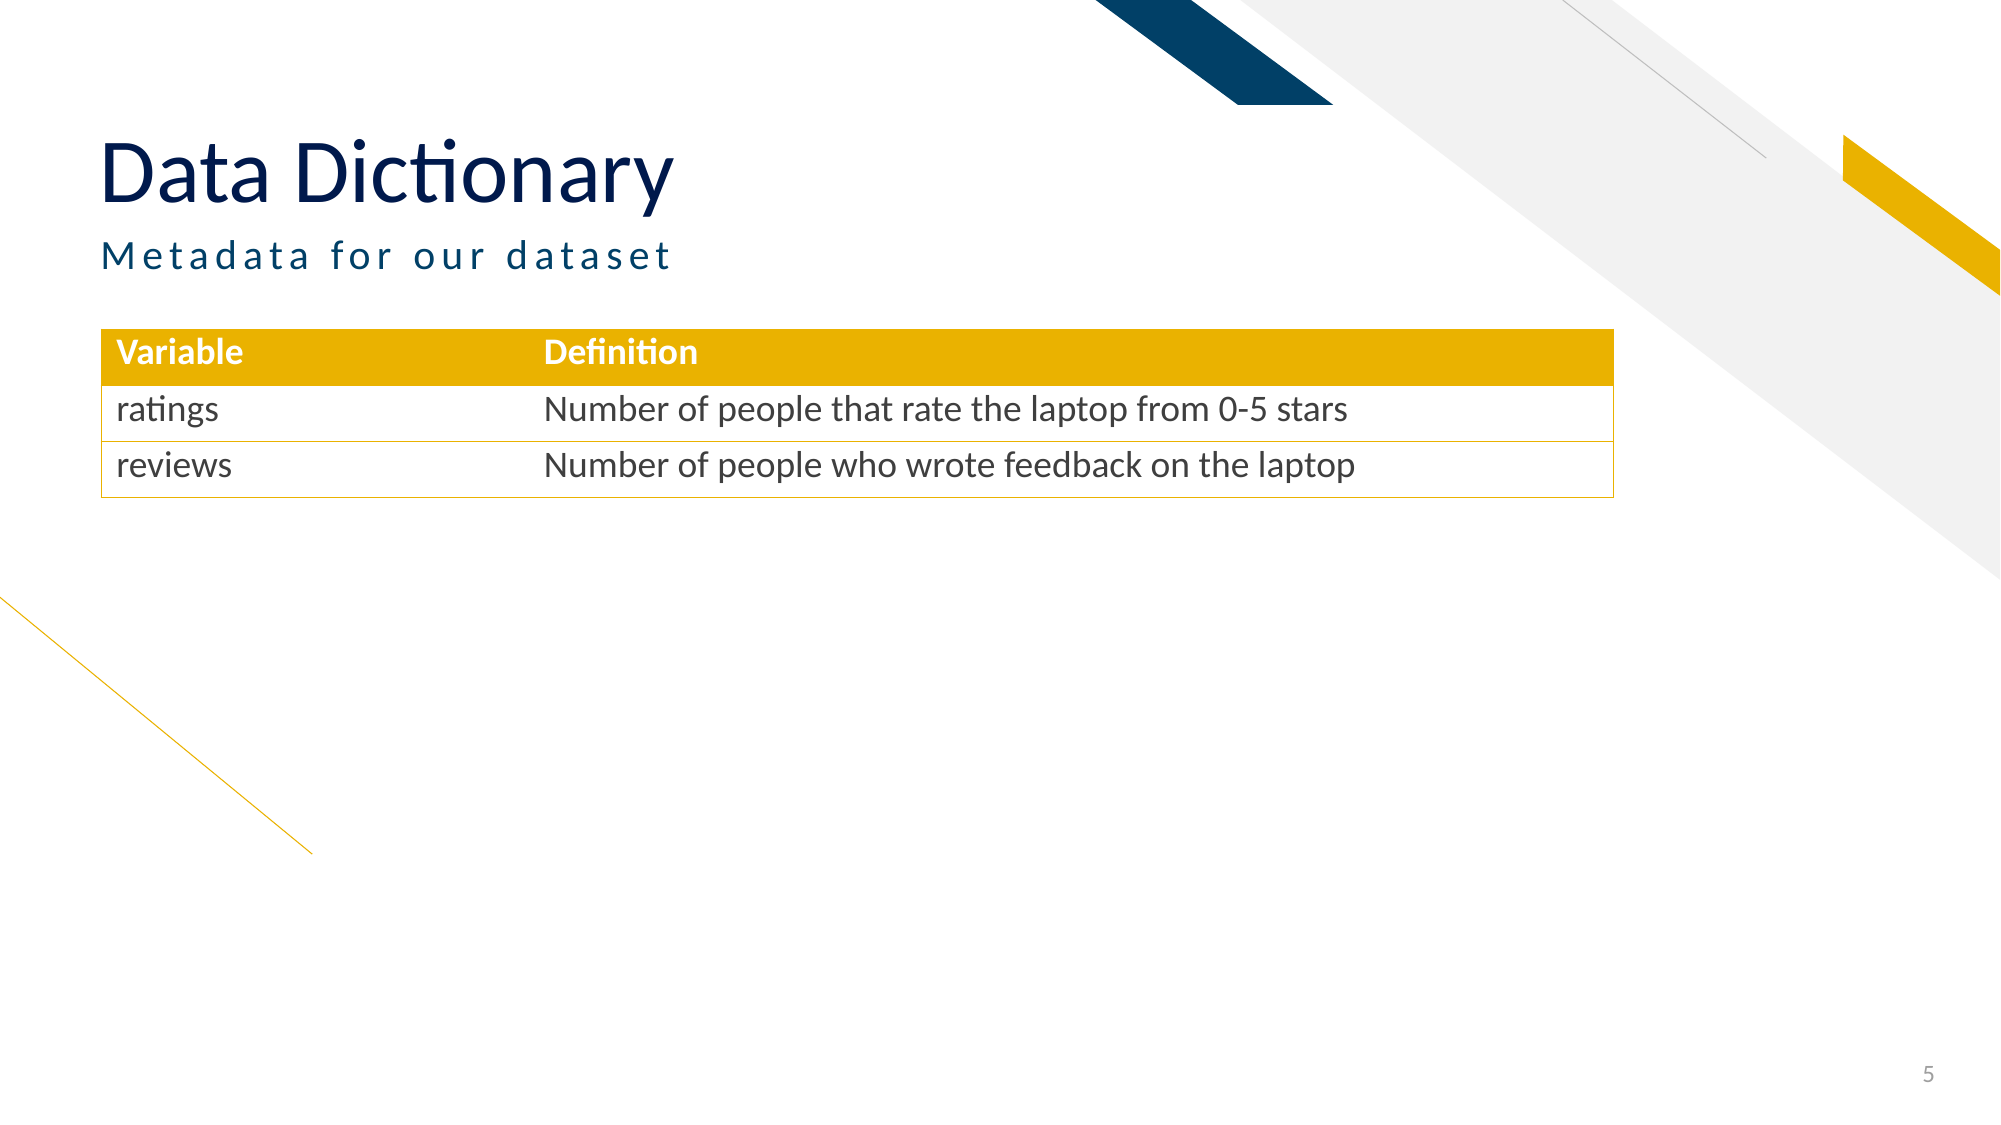

# Data Dictionary
Metadata for our dataset
| Variable​ | Definition |
| --- | --- |
| ratings | Number of people that rate the laptop from 0-5 stars |
| reviews | Number of people who wrote feedback on the laptop |
5